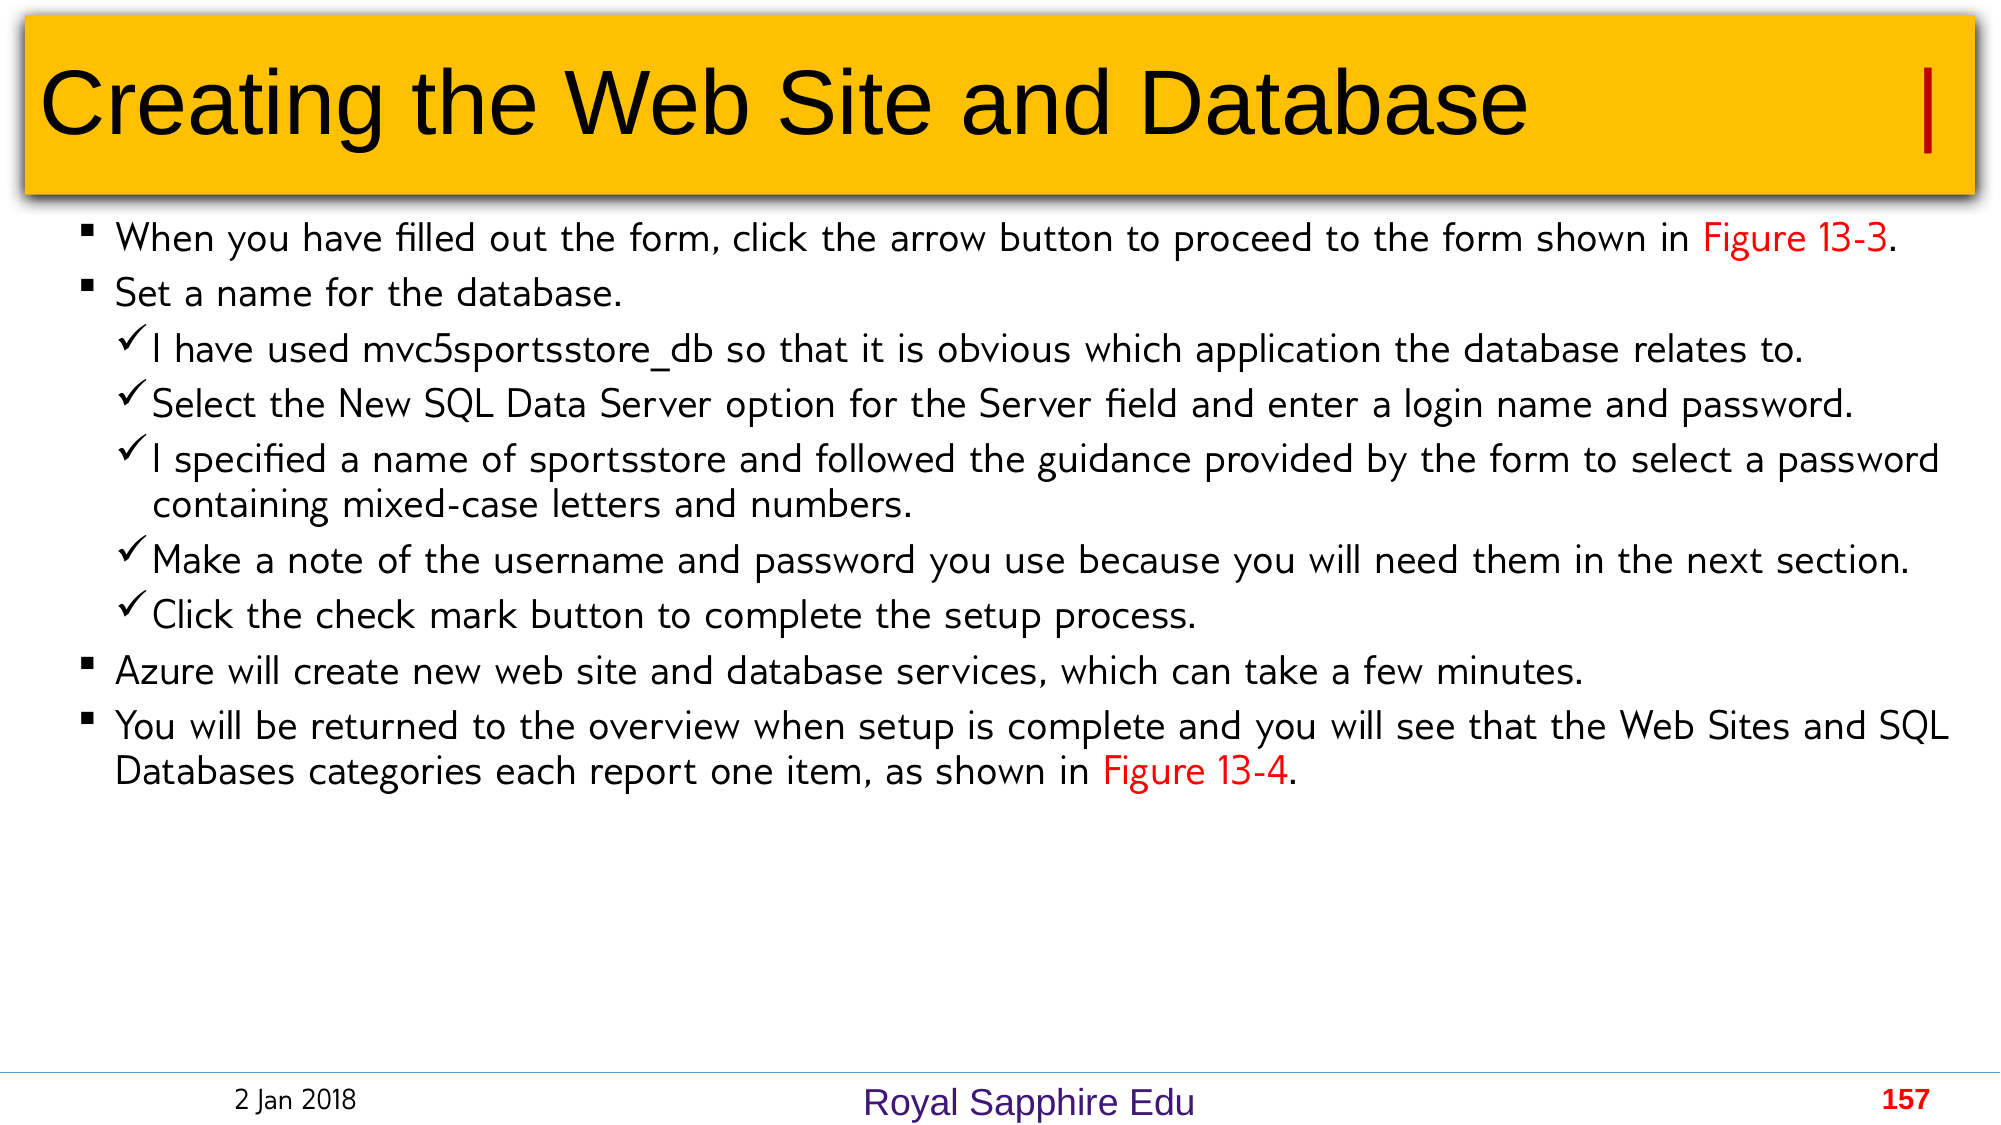

# Creating the Web Site and Database			   |
When you have filled out the form, click the arrow button to proceed to the form shown in Figure 13-3.
Set a name for the database.
I have used mvc5sportsstore_db so that it is obvious which application the database relates to.
Select the New SQL Data Server option for the Server field and enter a login name and password.
I specified a name of sportsstore and followed the guidance provided by the form to select a password containing mixed-case letters and numbers.
Make a note of the username and password you use because you will need them in the next section.
Click the check mark button to complete the setup process.
Azure will create new web site and database services, which can take a few minutes.
You will be returned to the overview when setup is complete and you will see that the Web Sites and SQL Databases categories each report one item, as shown in Figure 13-4.
2 Jan 2018
157